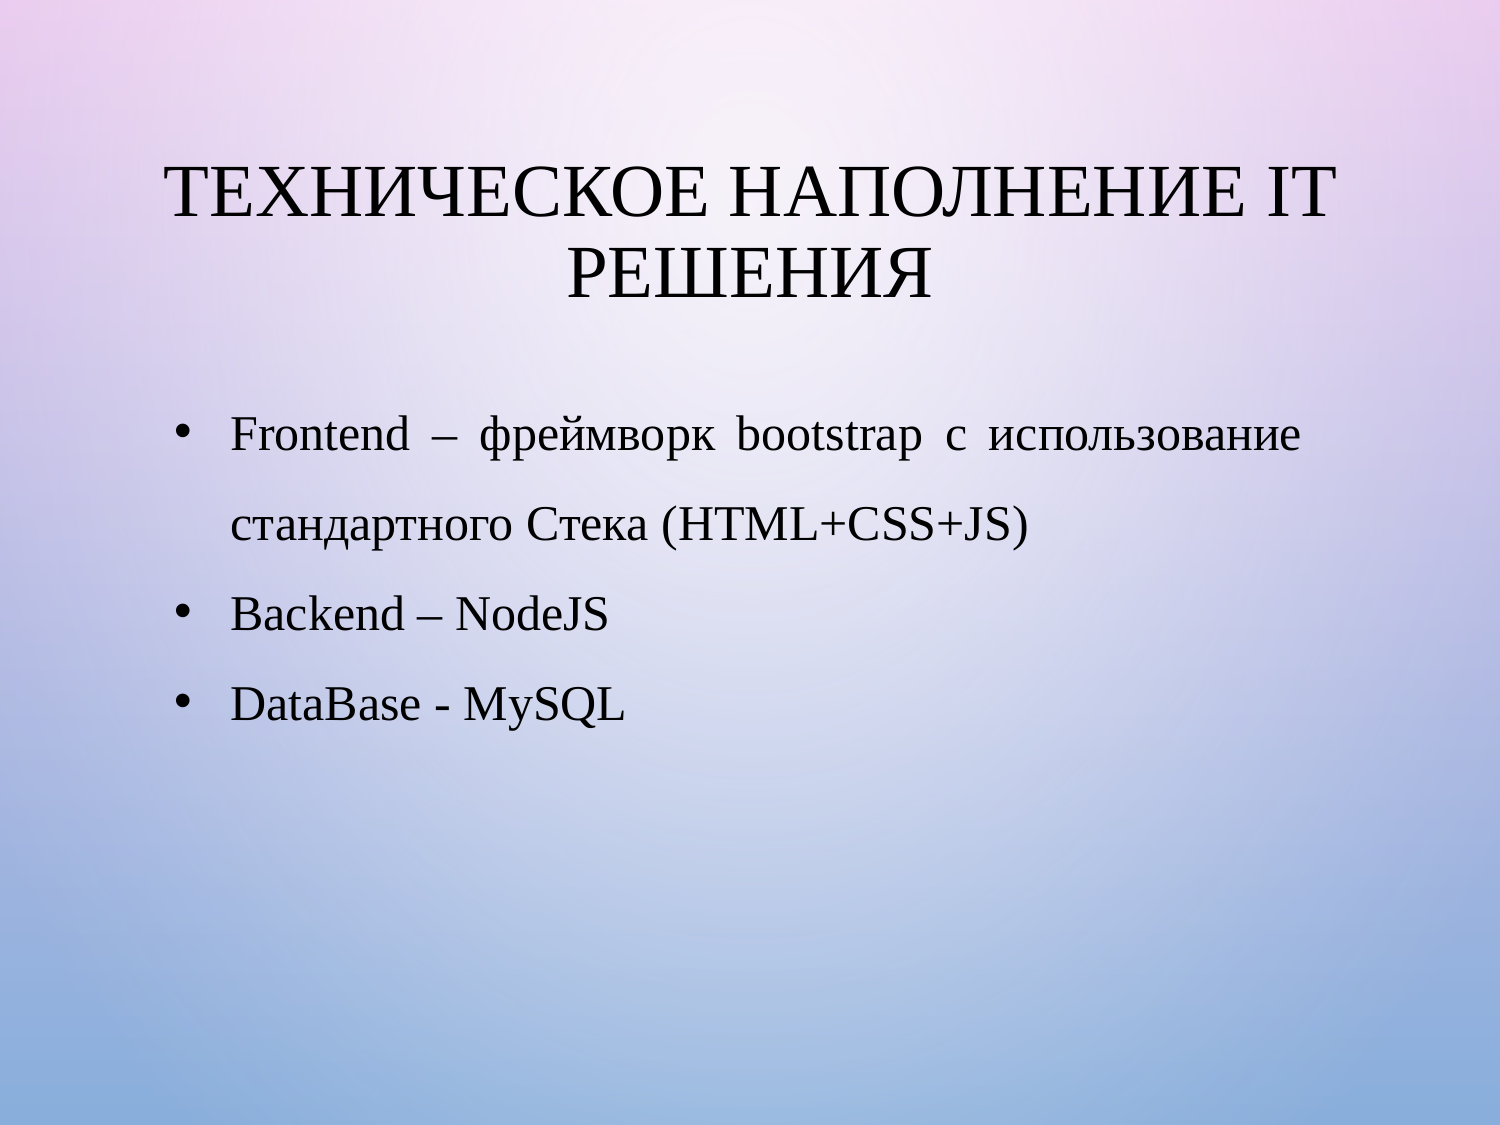

# Техническое наполнение IT решения
Frontend – фреймворк bootstrap с использование стандартного Стека (HTML+CSS+JS)
Backend – NodeJS
DataBase - MySQL